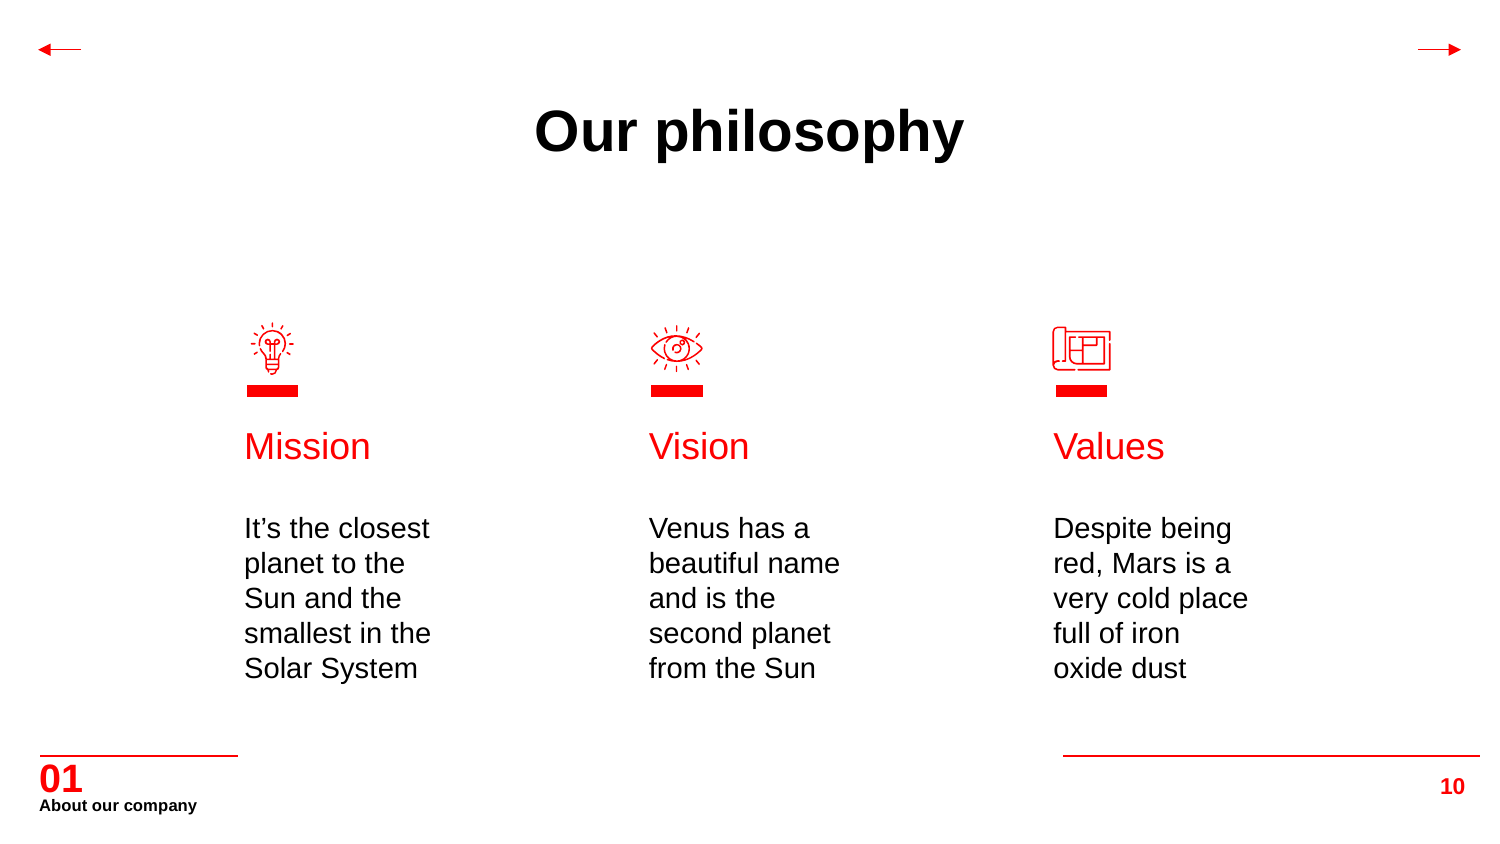

Our philosophy

Mission
Vision
Values
It’s the closest planet to the Sun and the smallest in the Solar System
Venus has a beautiful name and is the second planet from the Sun
Despite being red, Mars is a very cold place full of iron oxide dust
01
# About our company